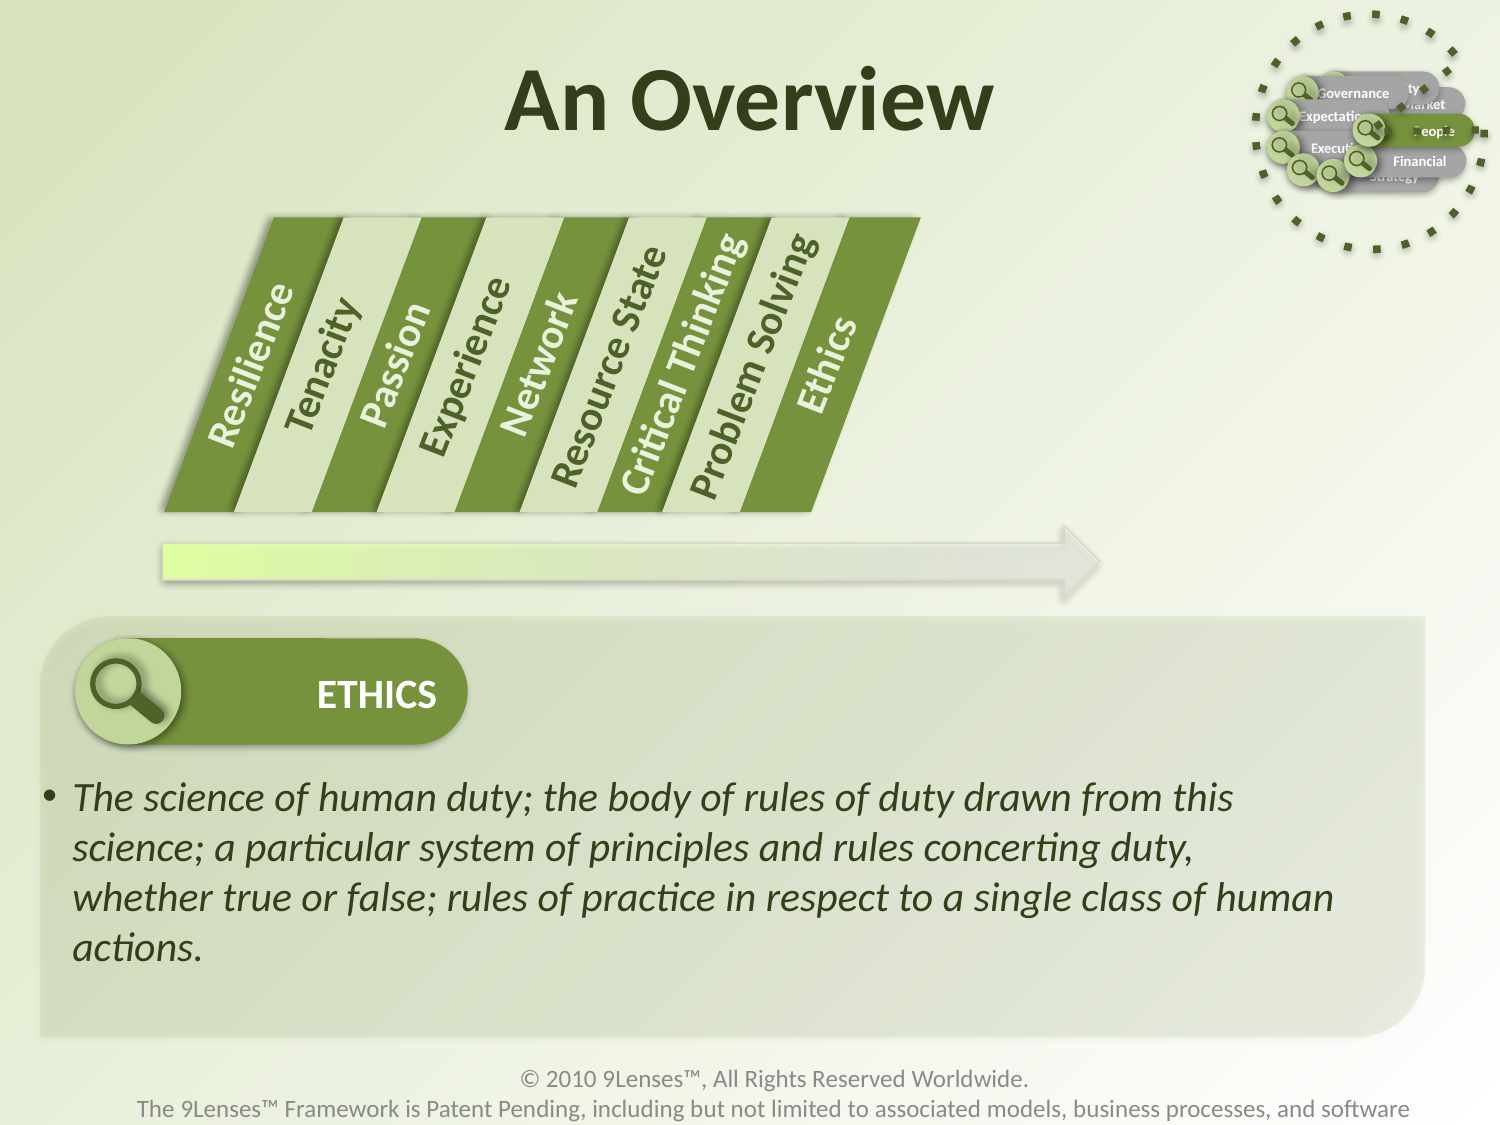

Entity

Governance

Market

Expectation

People

Execution

Financial

Operations

Strategy

# An Overview

Critical Thinking

Problem Solving

Resource State

Resilience

Tenacity

Passion

Experience

Network

Ethics

ETHICS

The science of human duty; the body of rules of duty drawn from this science; a particular system of principles and rules concerting duty, whether true or false; rules of practice in respect to a single class of human actions.